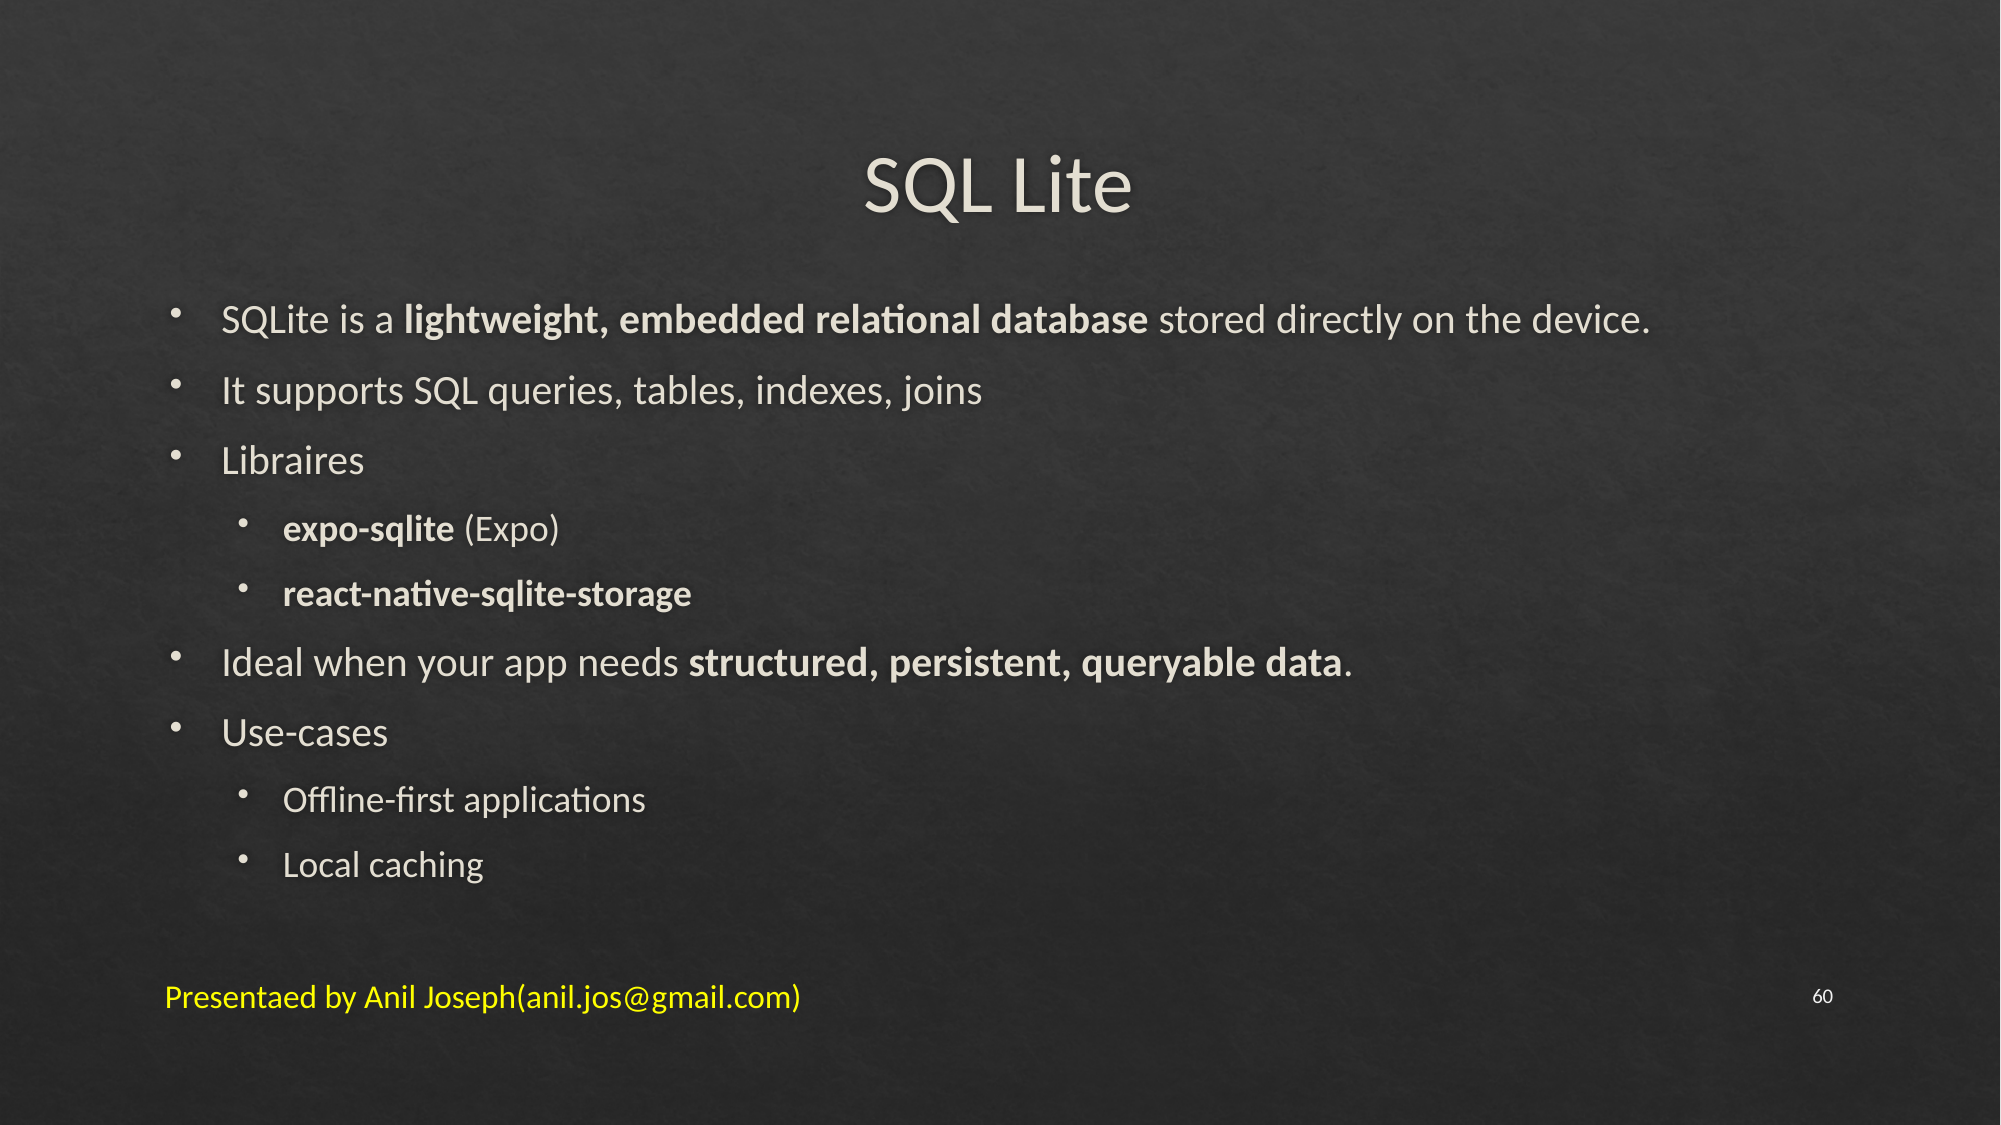

# SQL Lite
SQLite is a lightweight, embedded relational database stored directly on the device.
It supports SQL queries, tables, indexes, joins
Libraires
expo-sqlite (Expo)
react-native-sqlite-storage
Ideal when your app needs structured, persistent, queryable data.
Use-cases
Offline-first applications
Local caching

Presentaed by Anil Joseph(anil.jos@gmail.com)
60